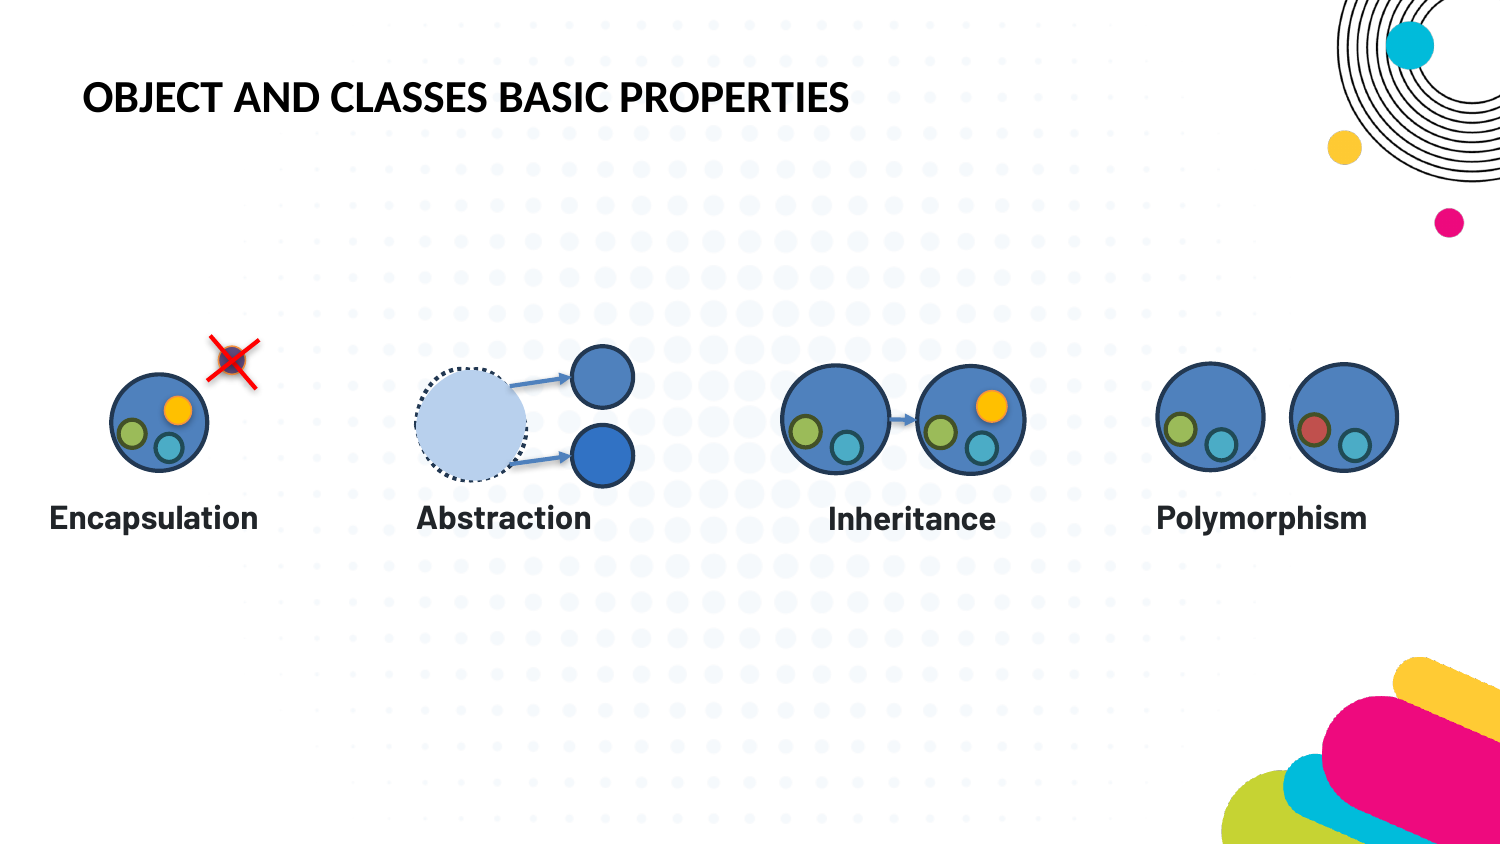

OBJECT AND CLASSES BASIC PROPERTIES

Encapsulation
Abstraction
Polymorphism
Inheritance